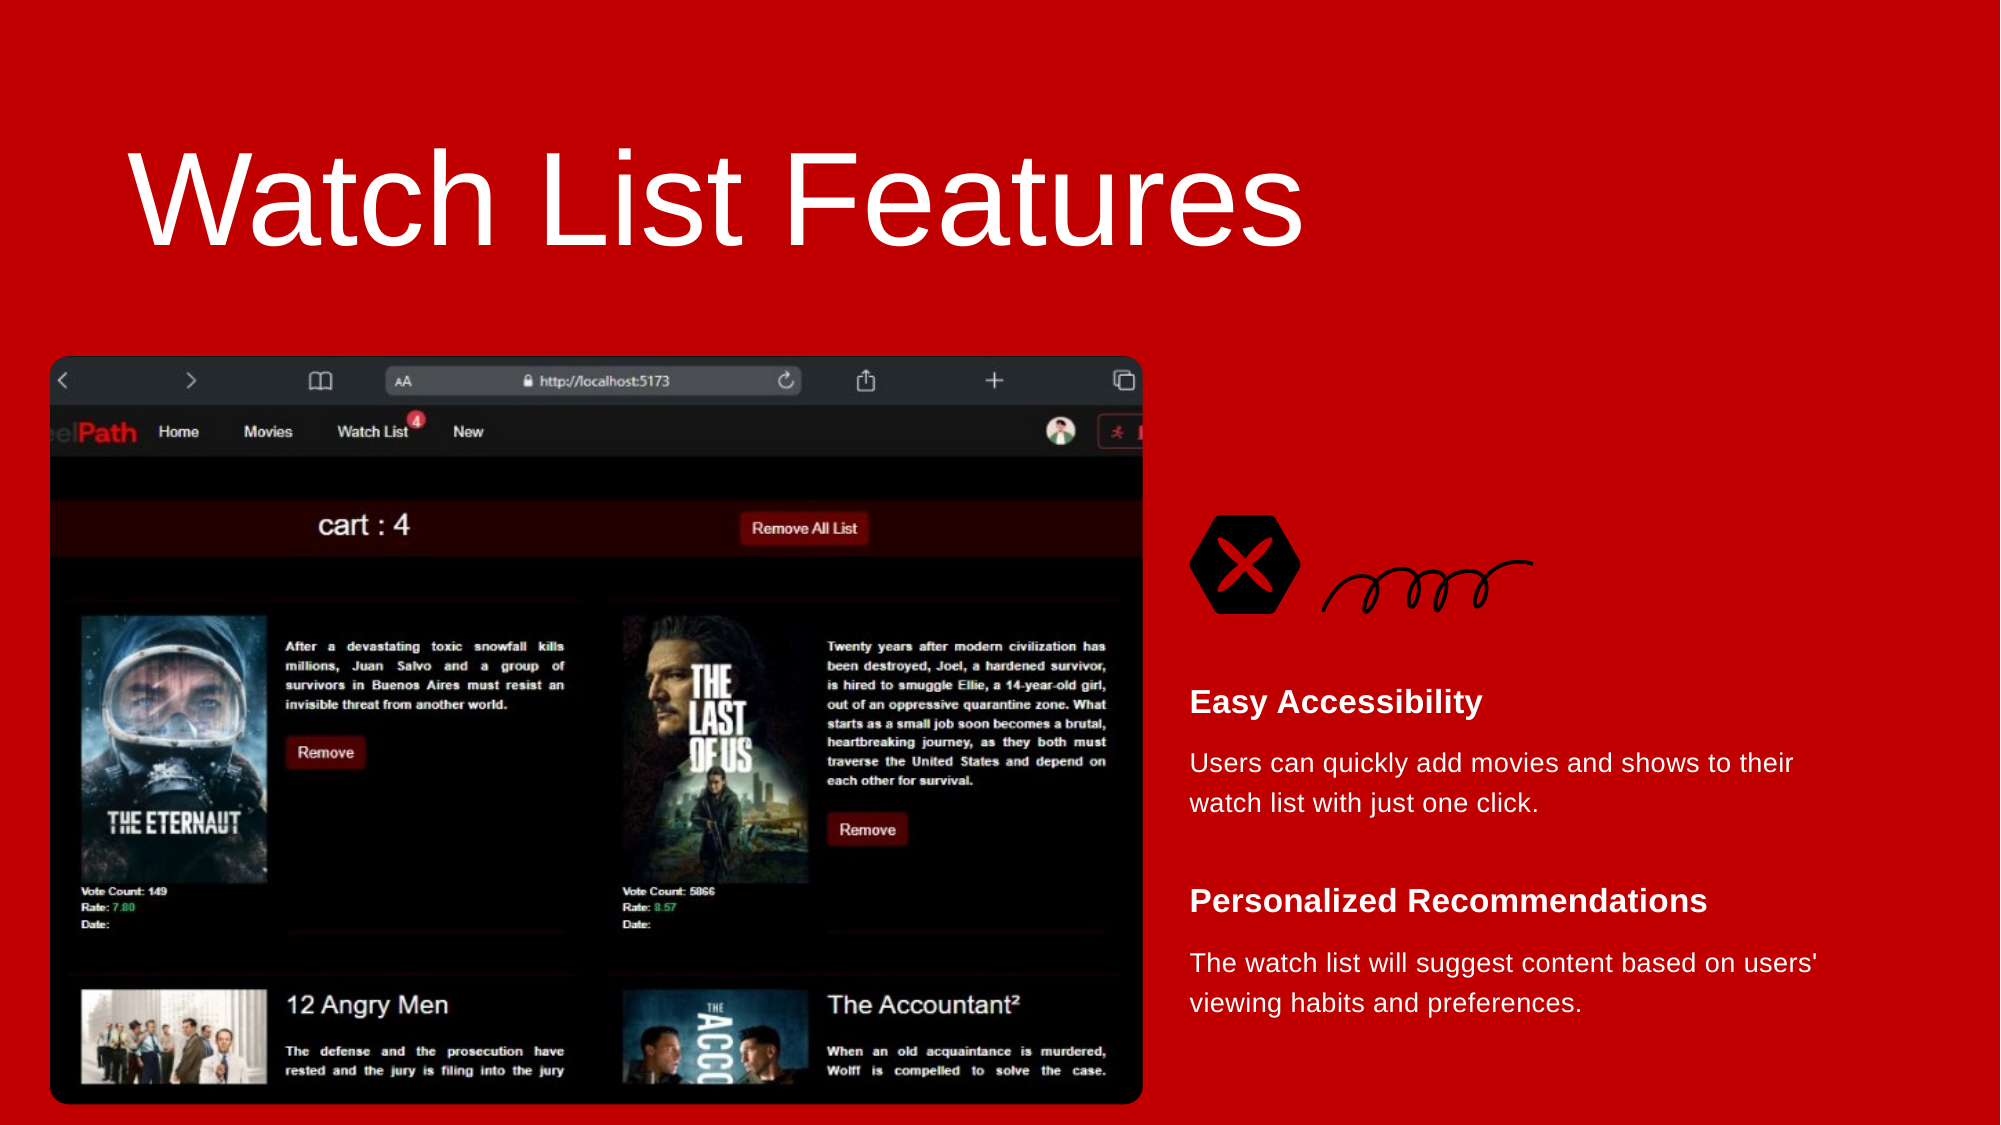

Watch List Features

Easy Accessibility
Users can quickly add movies and shows to their watch list with just one click.
Personalized Recommendations
The watch list will suggest content based on users' viewing habits and preferences.